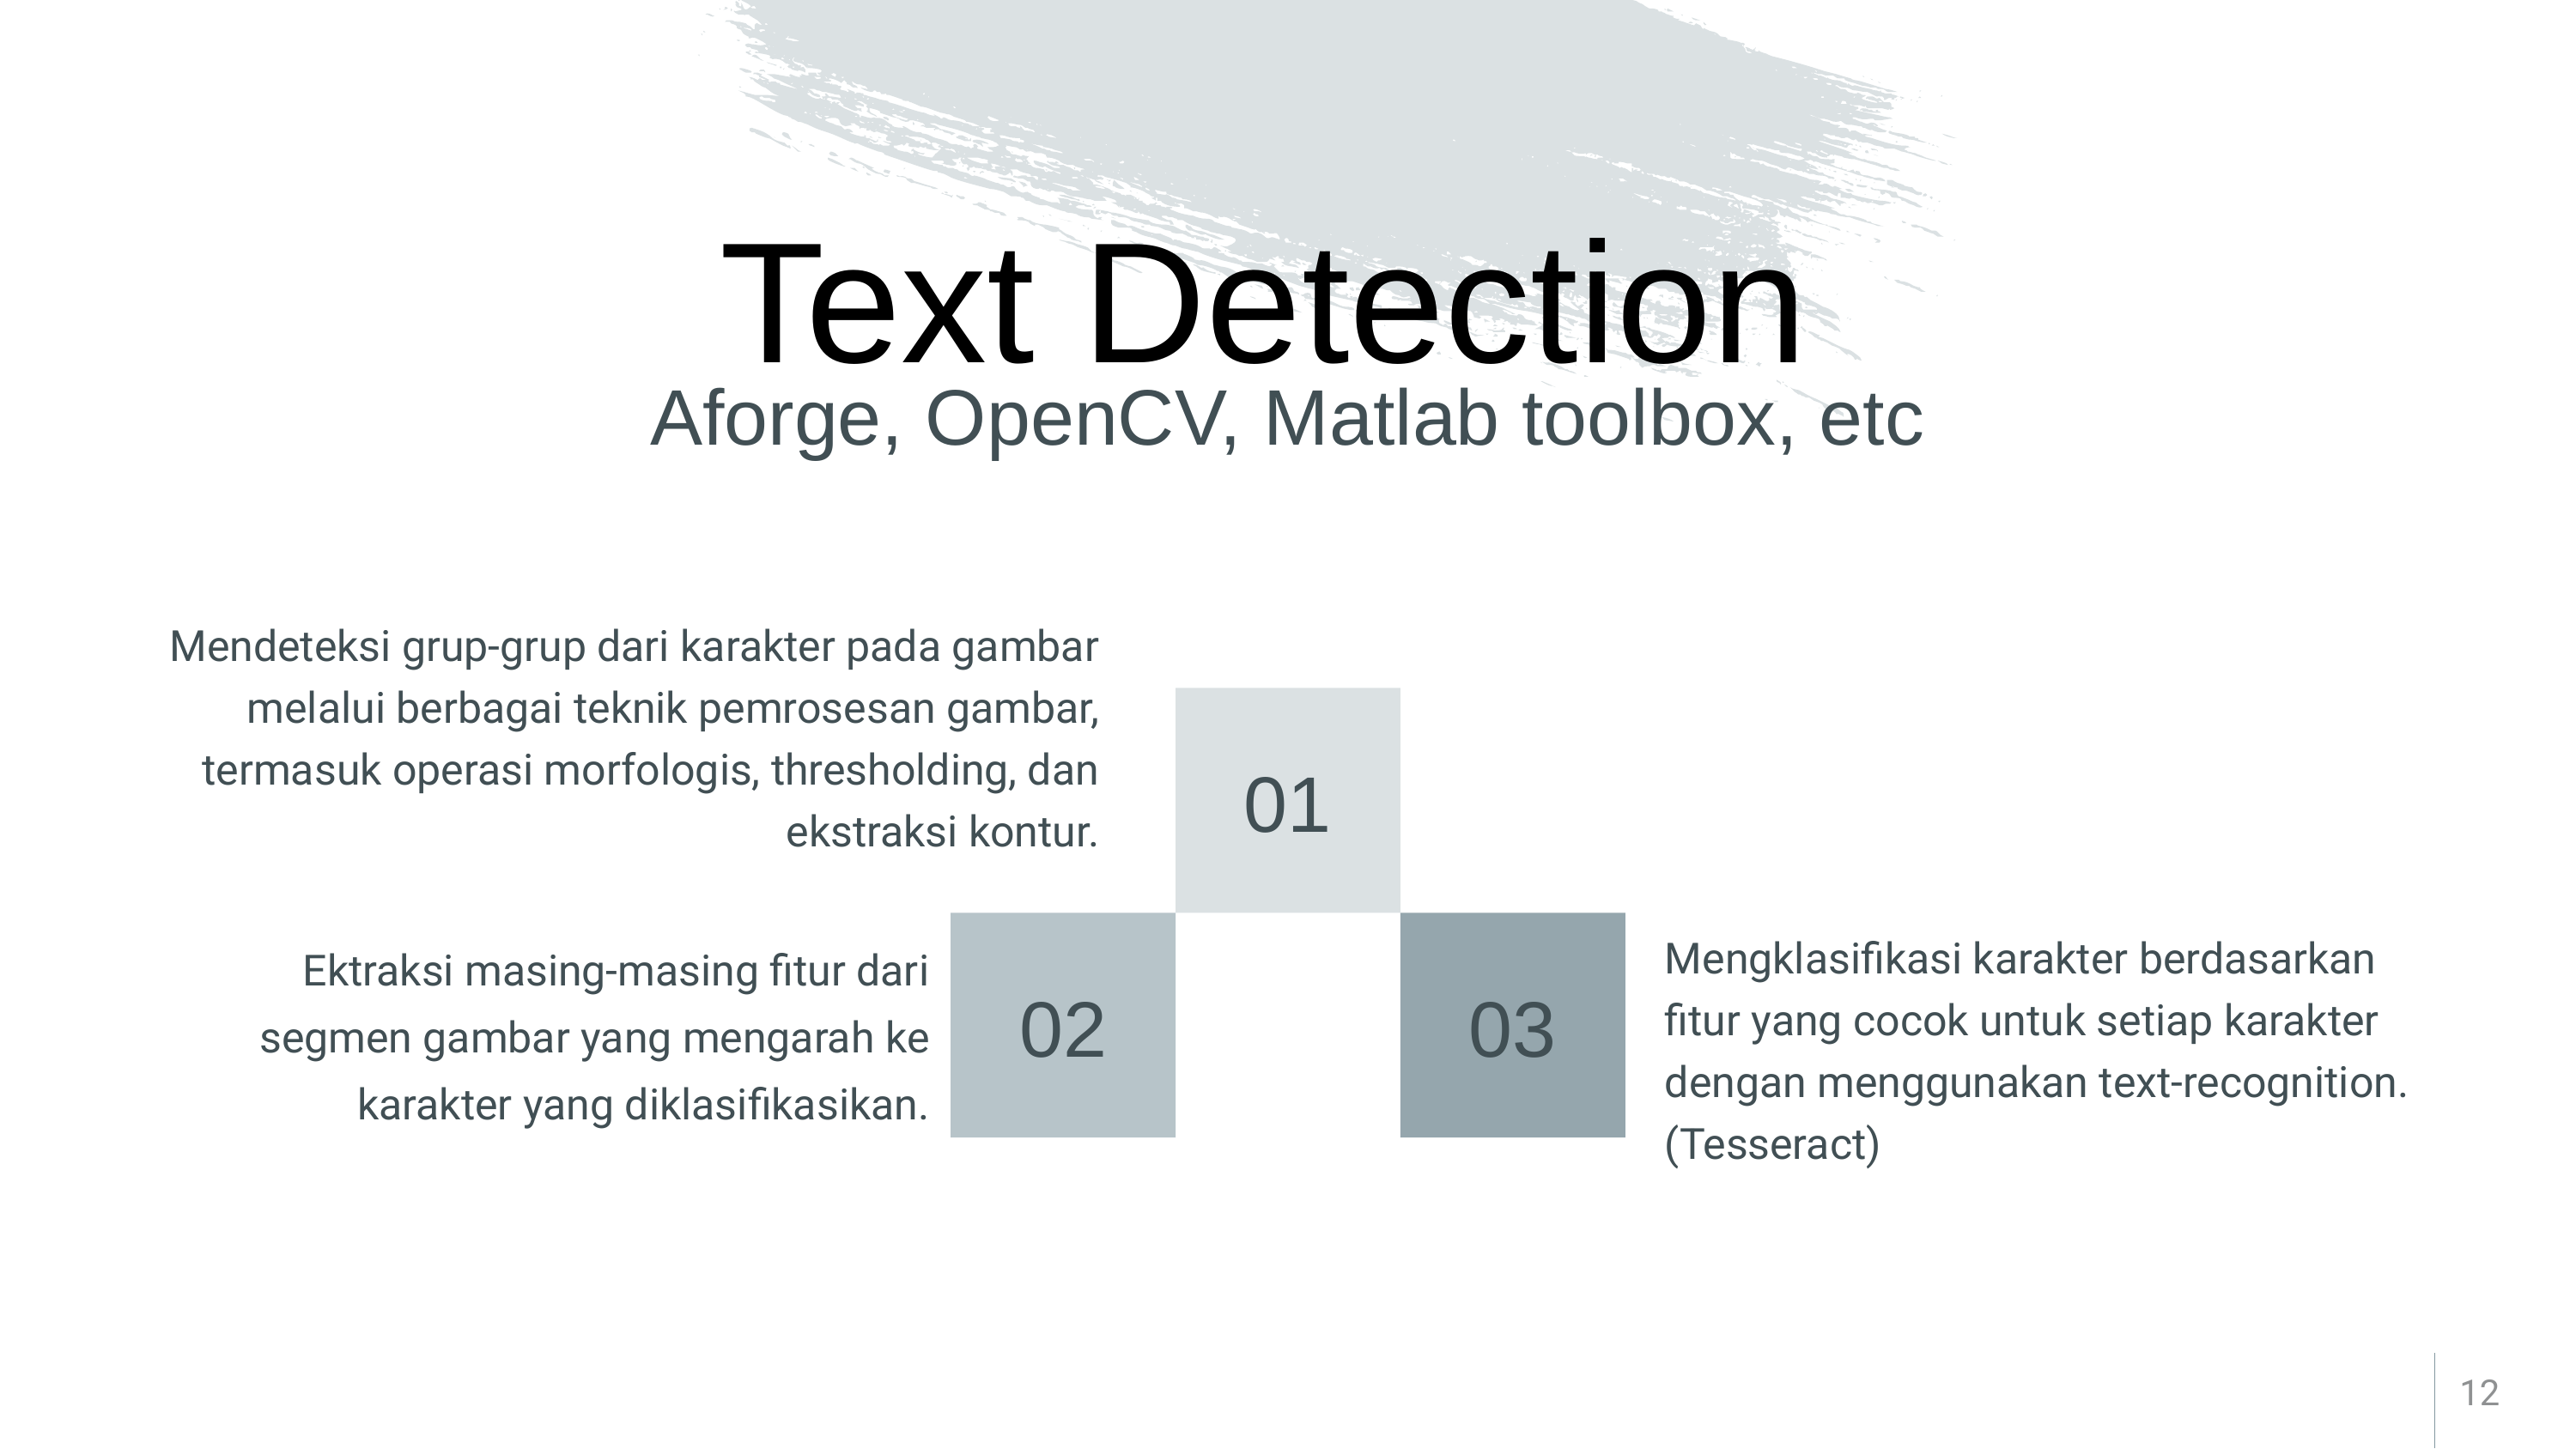

# Text Detection
Aforge, OpenCV, Matlab toolbox, etc

Mendeteksi grup-grup dari karakter pada gambar melalui berbagai teknik pemrosesan gambar, termasuk operasi morfologis, thresholding, dan ekstraksi kontur.
Mengklasifikasi karakter berdasarkan fitur yang cocok untuk setiap karakter dengan menggunakan text-recognition.(Tesseract)
Ektraksi masing-masing fitur dari segmen gambar yang mengarah ke karakter yang diklasifikasikan.

12